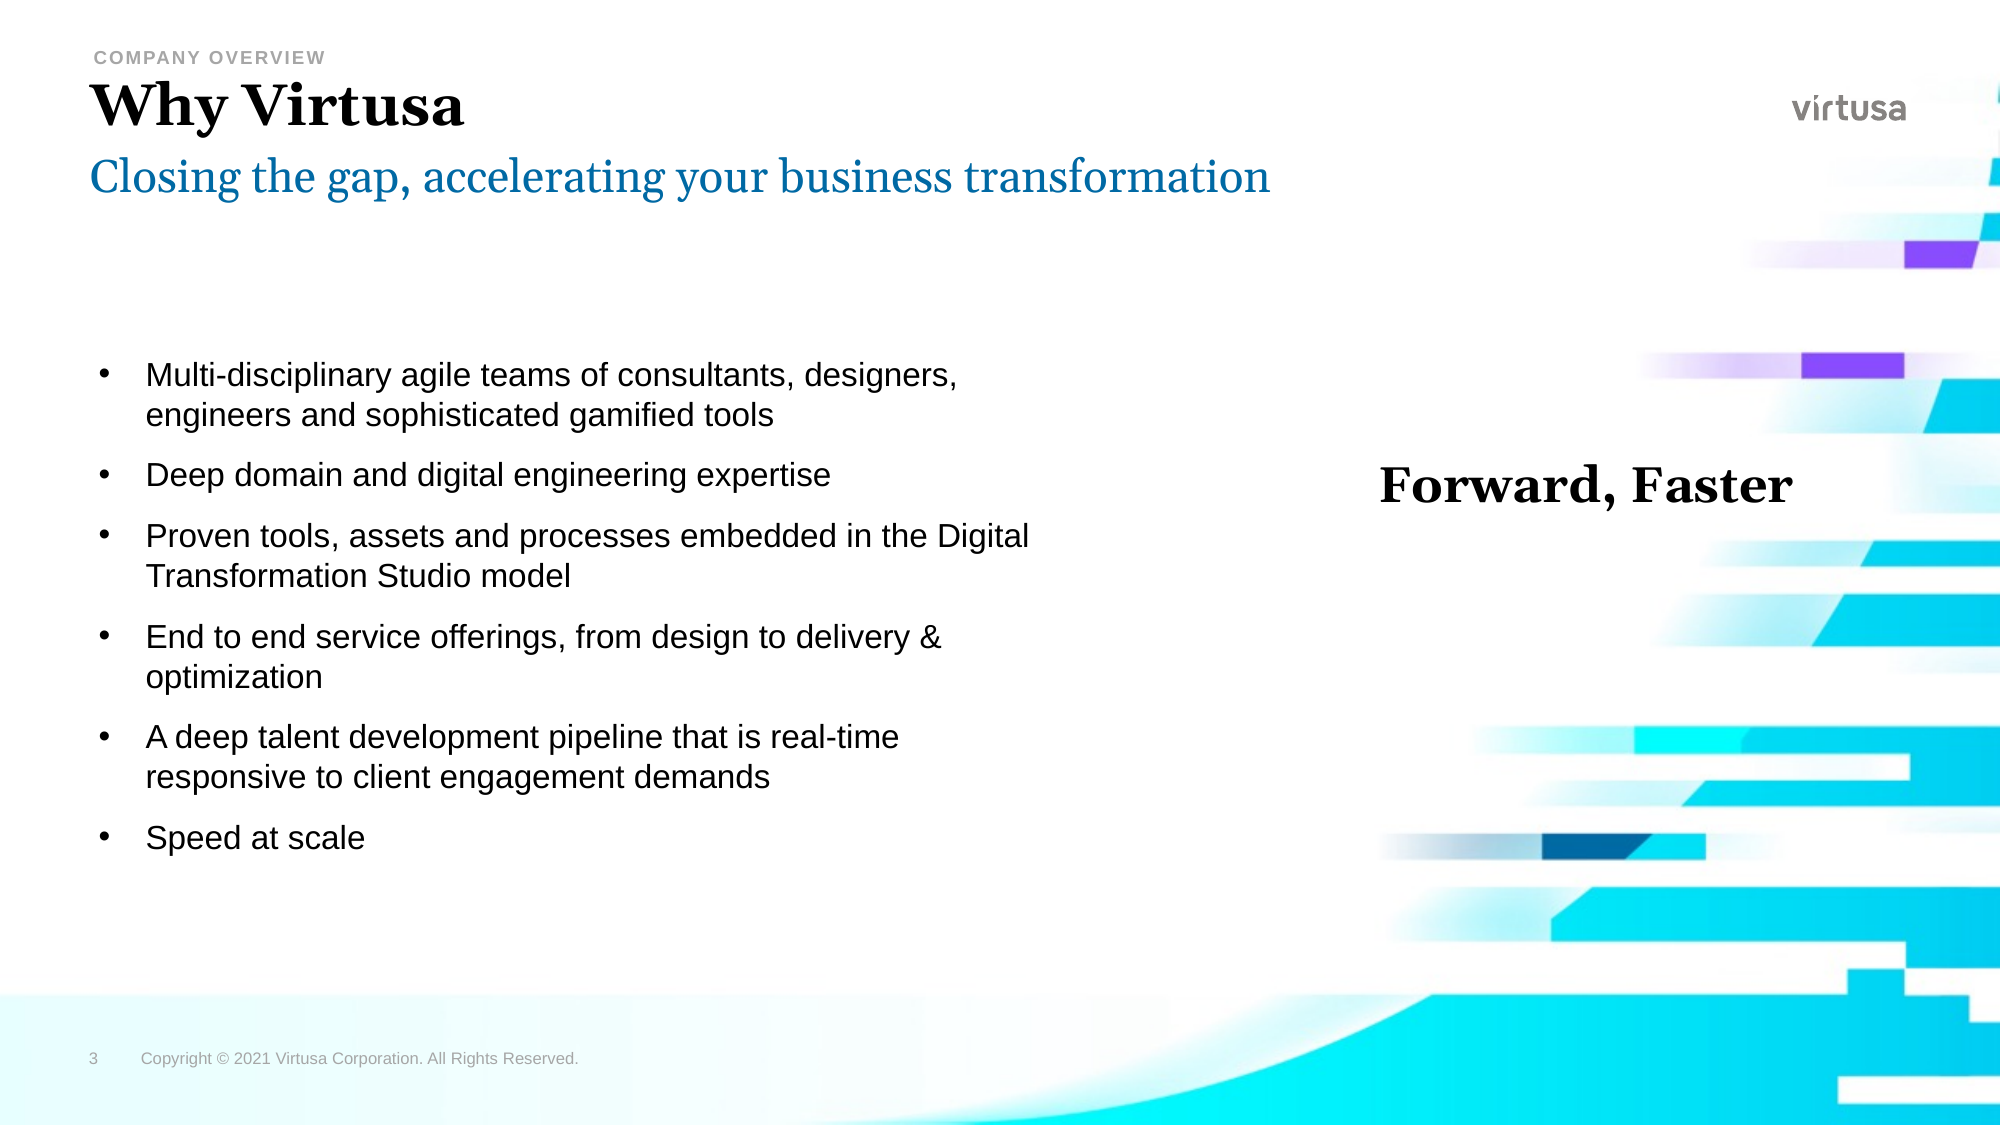

COMPANY OVERVIEW
# Why Virtusa
Closing the gap, accelerating your business transformation
Multi-disciplinary agile teams of consultants, designers, engineers and sophisticated gamified tools
Deep domain and digital engineering expertise
Proven tools, assets and processes embedded in the Digital Transformation Studio model
End to end service offerings, from design to delivery & optimization
A deep talent development pipeline that is real-time responsive to client engagement demands
Speed at scale

Forward, Faster